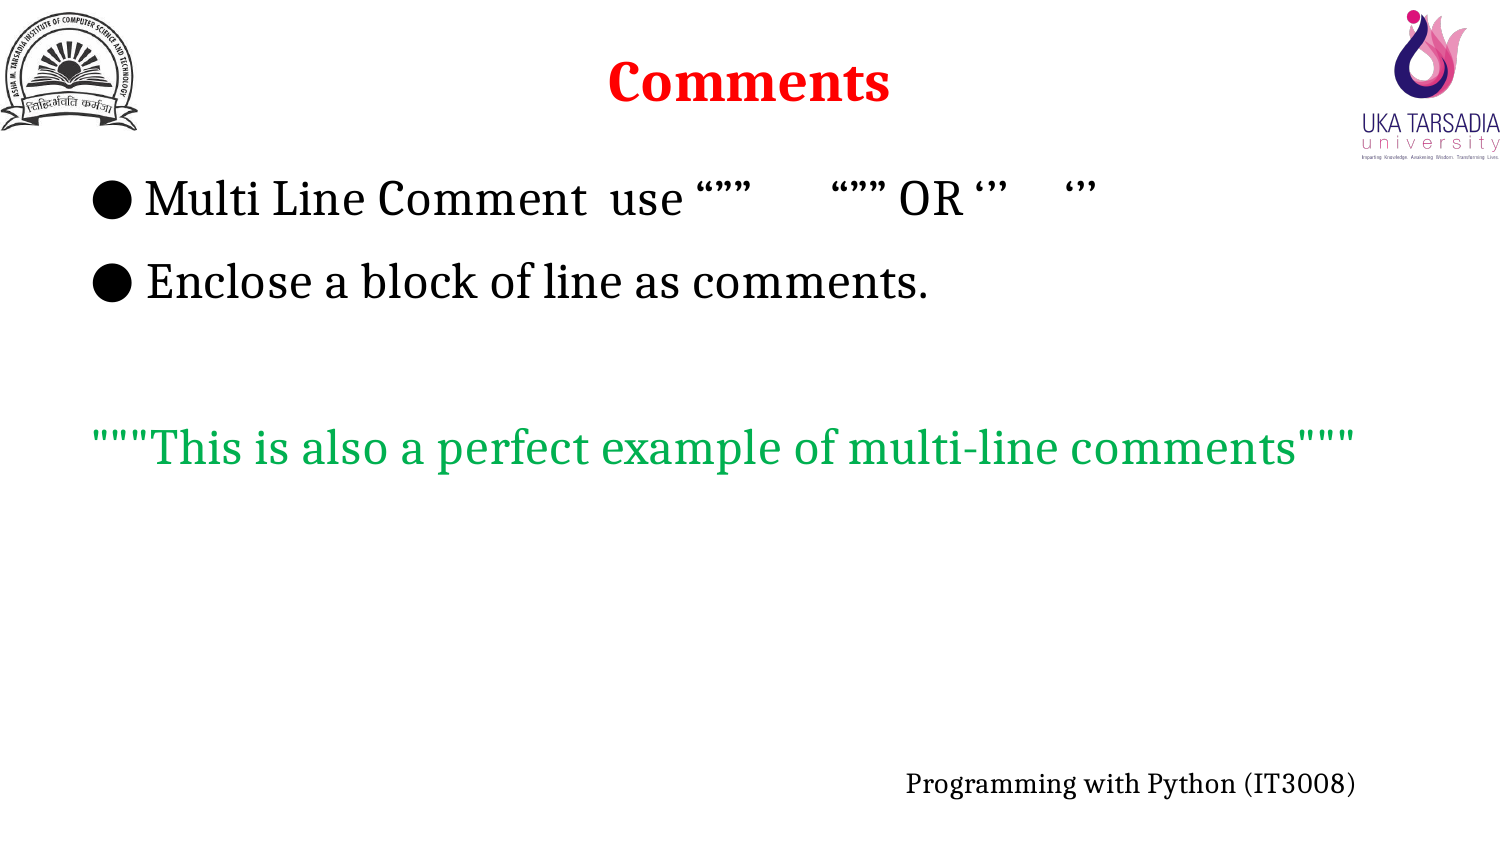

# Comments
Multi Line Comment  use “””       “”” OR ‘’’     ‘’’
Enclose a block of line as comments.

"""This is also a perfect example of multi-line comments"""